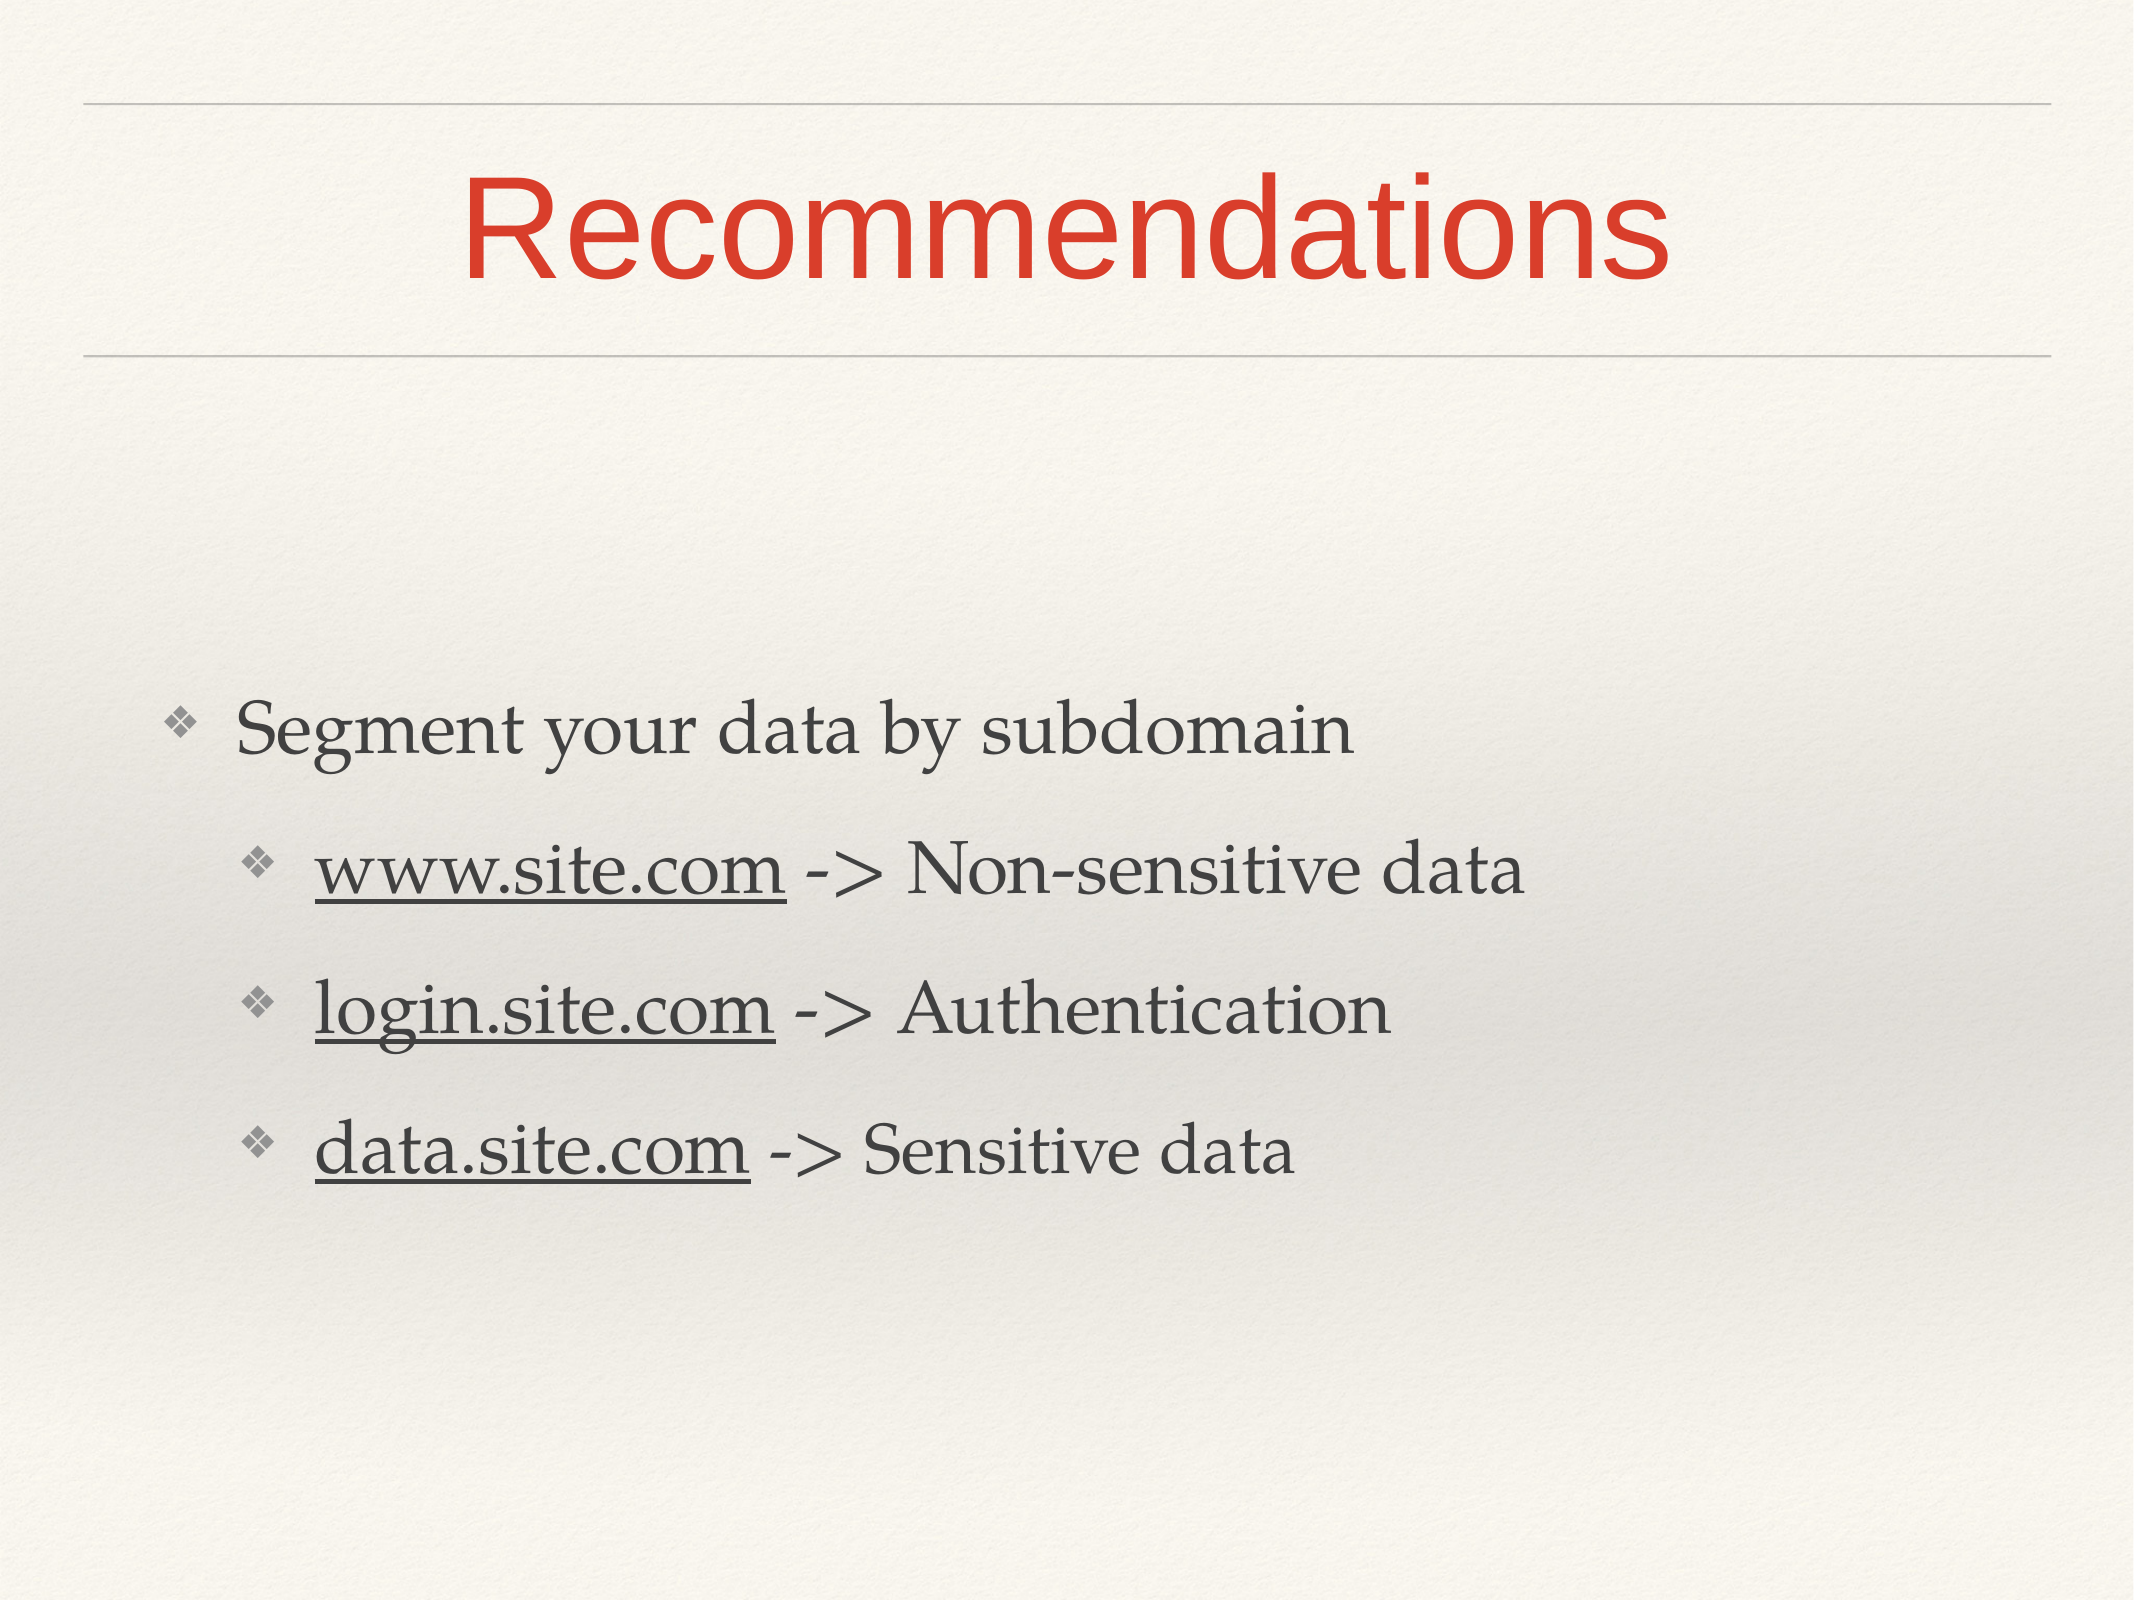

# Recommendations
Segment your data by subdomain
www.site.com -> Non-sensitive data
login.site.com -> Authentication
data.site.com -> Sensitive data